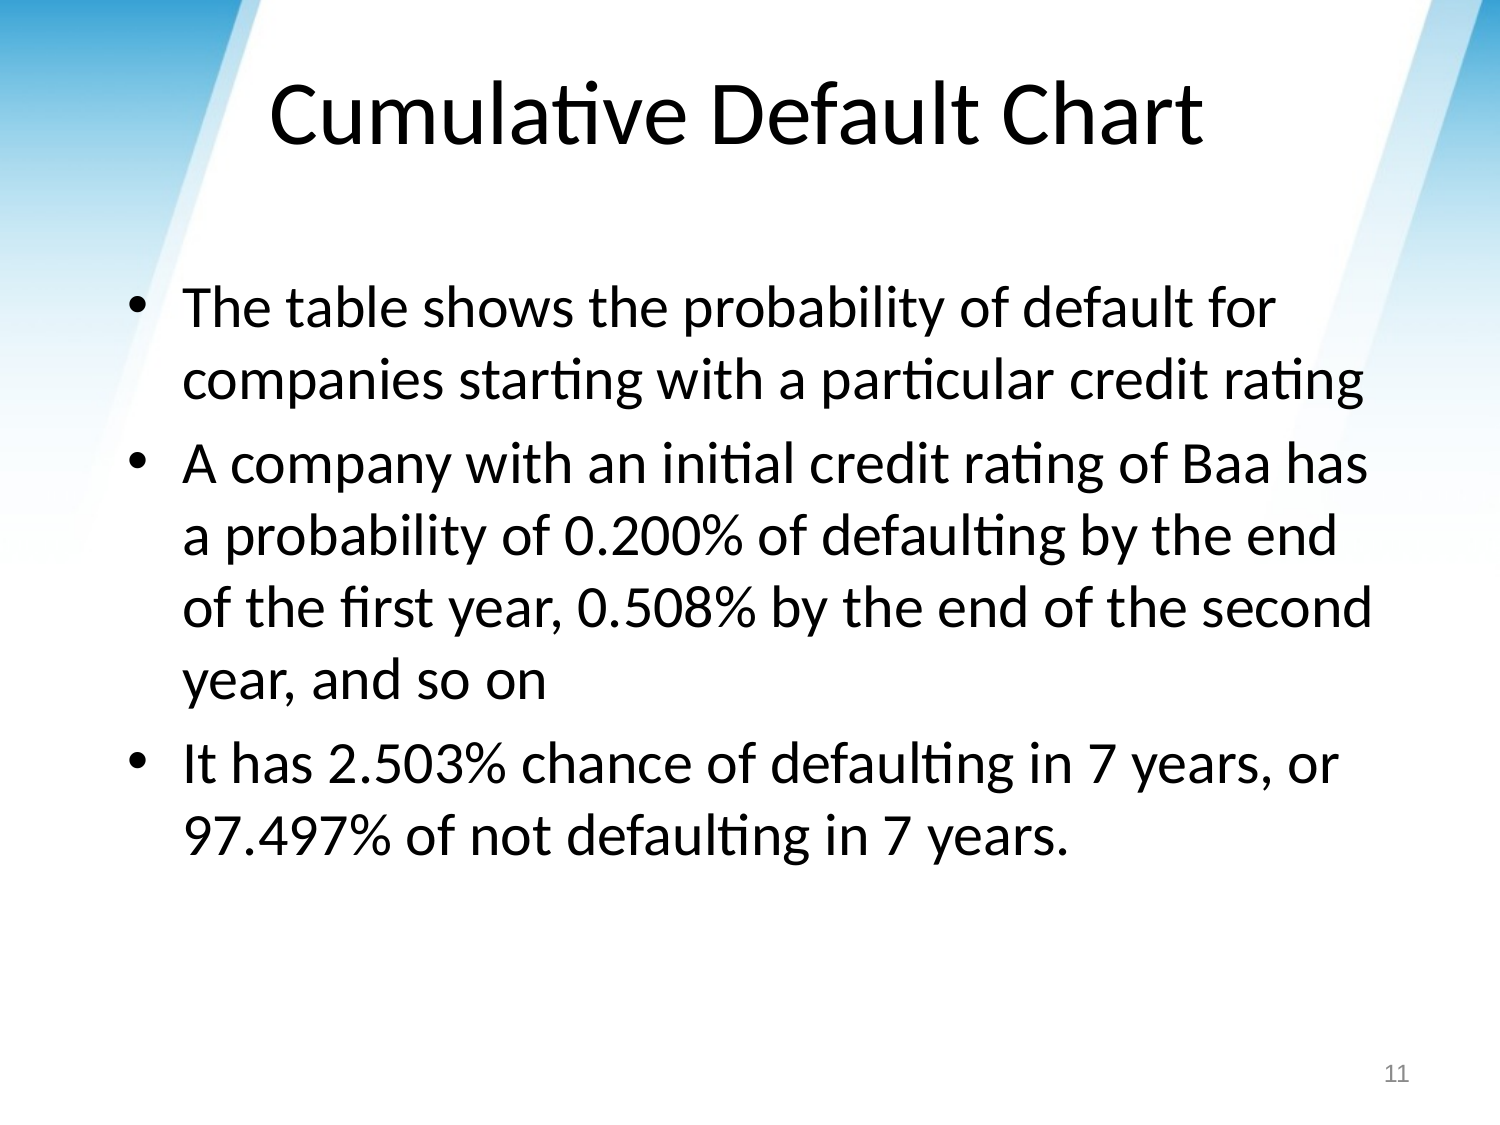

# Cumulative Default Chart
The table shows the probability of default for companies starting with a particular credit rating
A company with an initial credit rating of Baa has a probability of 0.200% of defaulting by the end of the first year, 0.508% by the end of the second year, and so on
It has 2.503% chance of defaulting in 7 years, or 97.497% of not defaulting in 7 years.

11